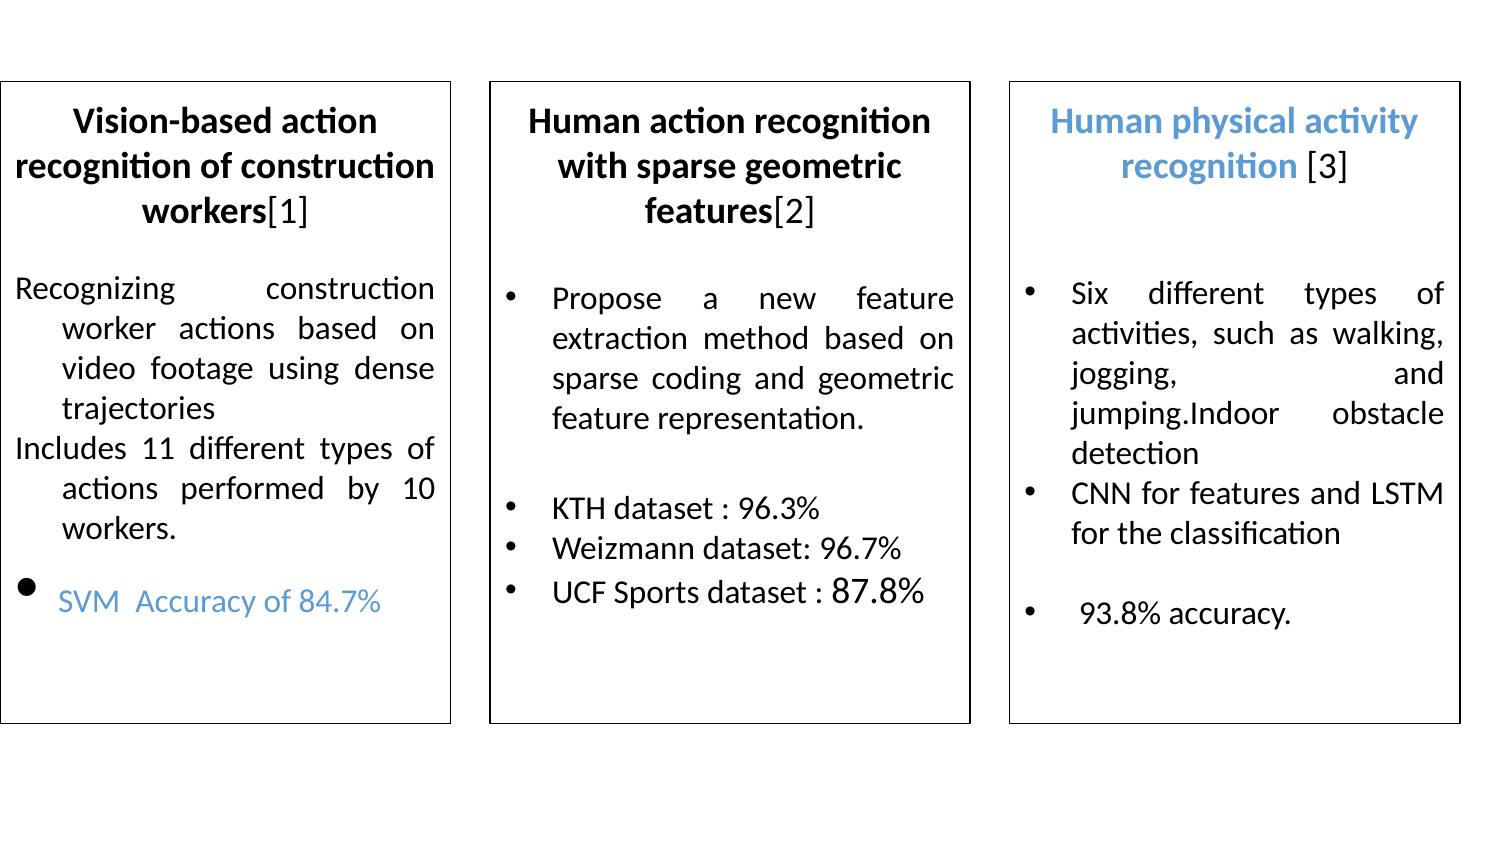

Vision-based action recognition of construction workers[1]

Recognizing construction worker actions based on video footage using dense trajectories
Includes 11 different types of actions performed by 10 workers.
 SVM Accuracy of 84.7%
Human physical activity recognition [3]

Six different types of activities, such as walking, jogging, and jumping.Indoor obstacle detection
CNN for features and LSTM for the classification

 93.8% accuracy.

Human action recognition with sparse geometric features[2]

Propose a new feature extraction method based on sparse coding and geometric feature representation.

KTH dataset : 96.3%
Weizmann dataset: 96.7%
UCF Sports dataset : 87.8%

5